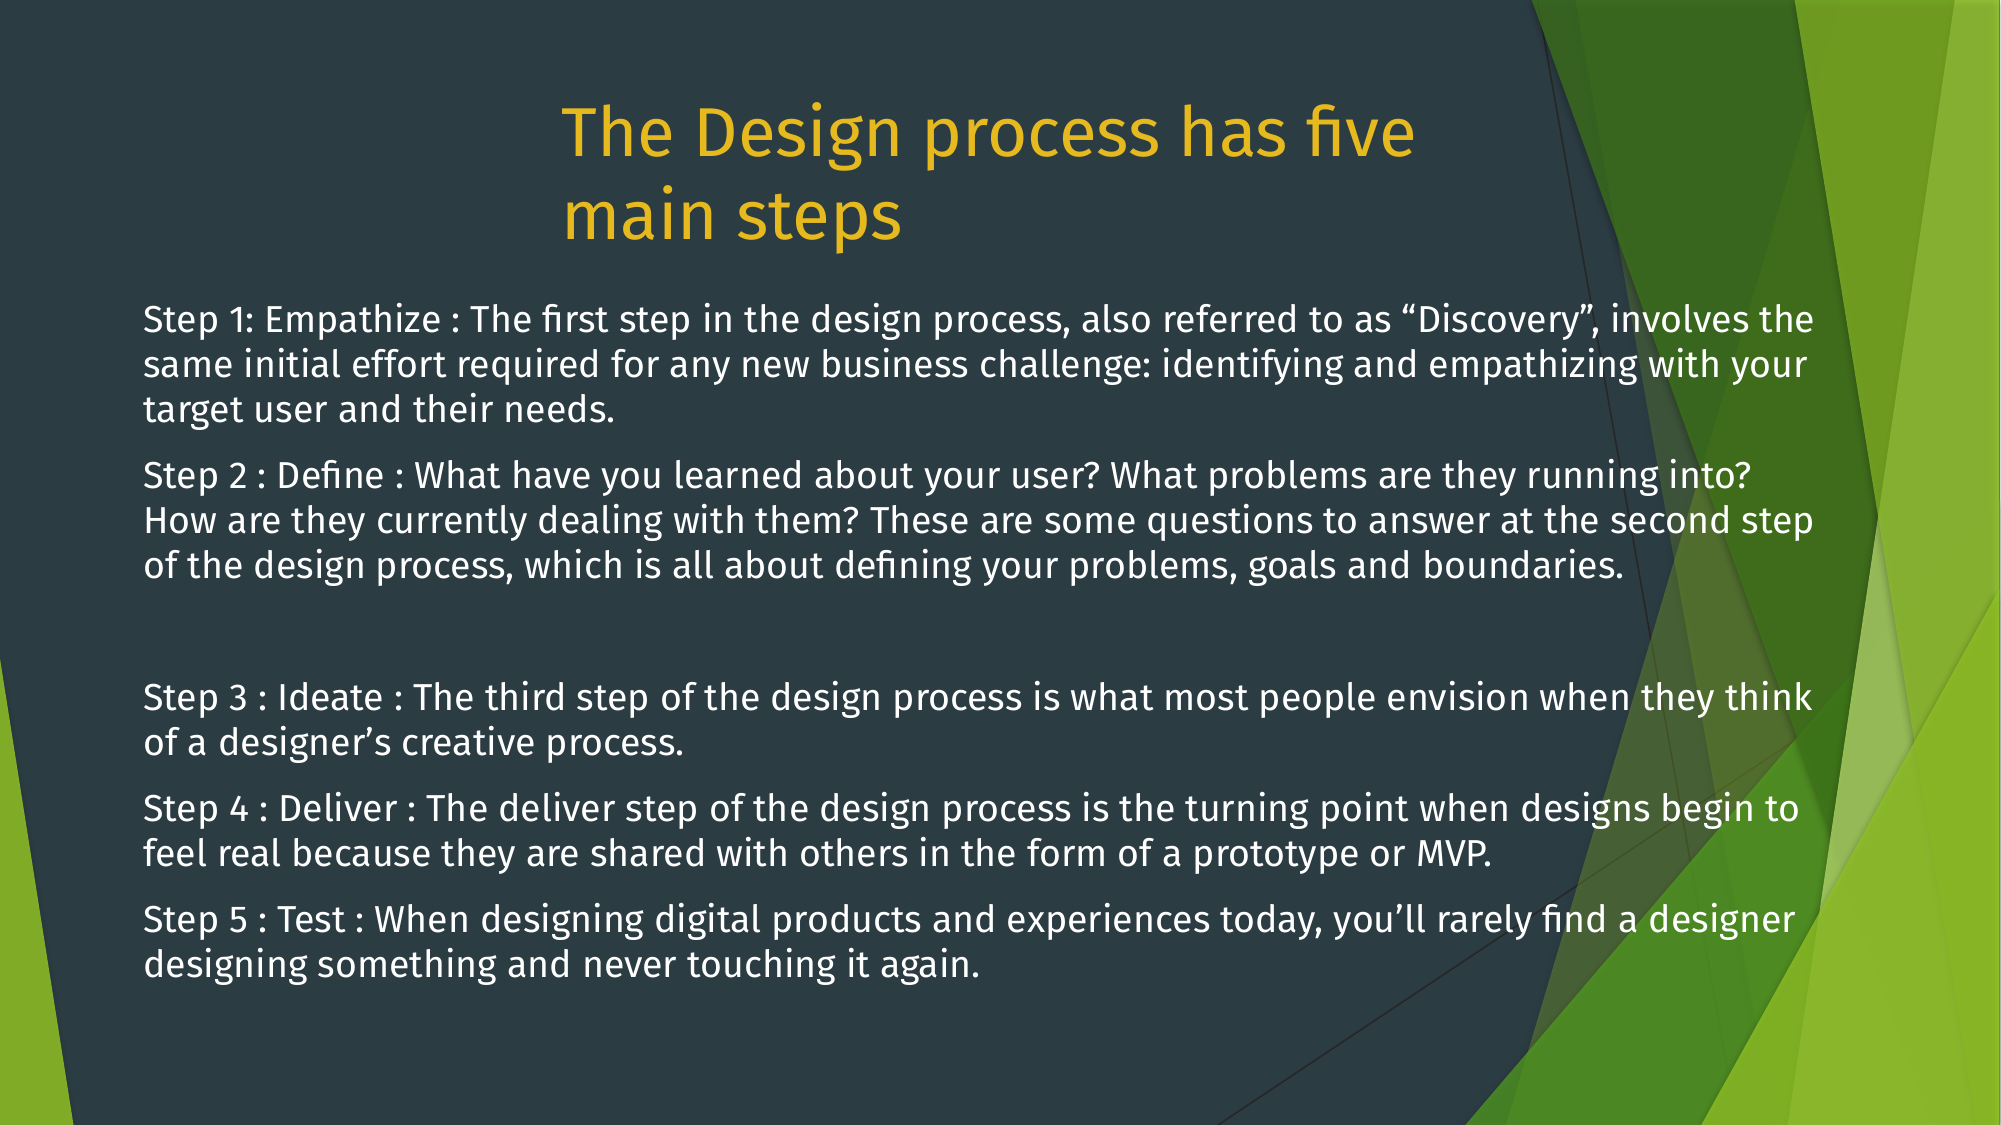

# The Design process has five main steps
Step 1: Empathize : The first step in the design process, also referred to as “Discovery”, involves the same initial effort required for any new business challenge: identifying and empathizing with your target user and their needs.
Step 2 : Define : What have you learned about your user? What problems are they running into? How are they currently dealing with them? These are some questions to answer at the second step of the design process, which is all about defining your problems, goals and boundaries.

Step 3 : Ideate : The third step of the design process is what most people envision when they think of a designer’s creative process.
Step 4 : Deliver : The deliver step of the design process is the turning point when designs begin to feel real because they are shared with others in the form of a prototype or MVP.
Step 5 : Test : When designing digital products and experiences today, you’ll rarely find a designer designing something and never touching it again.